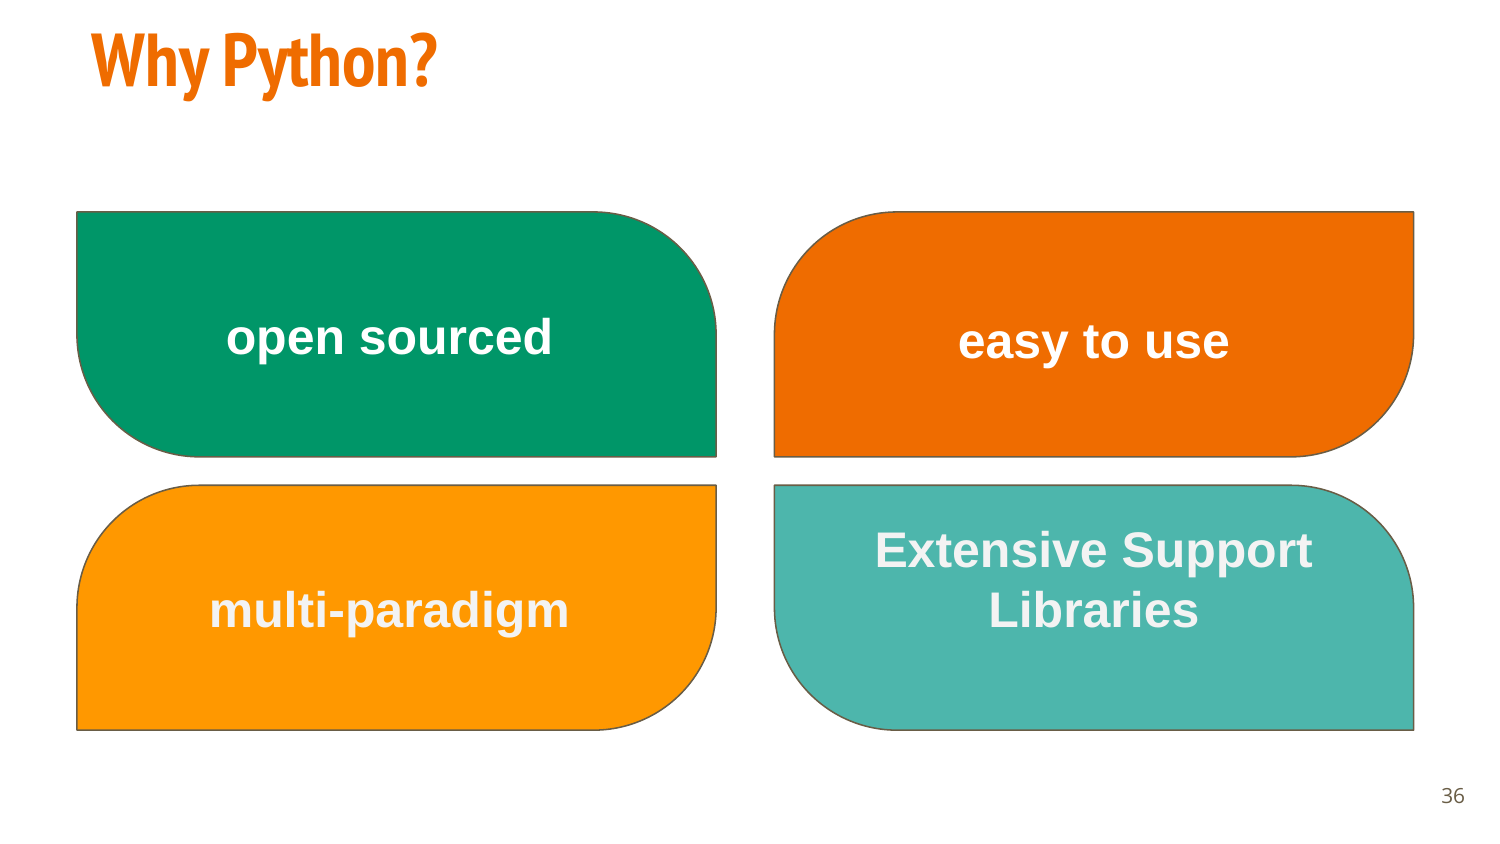

Why Python?
open sourced
easy to use
multi-paradigm
Extensive Support Libraries

36